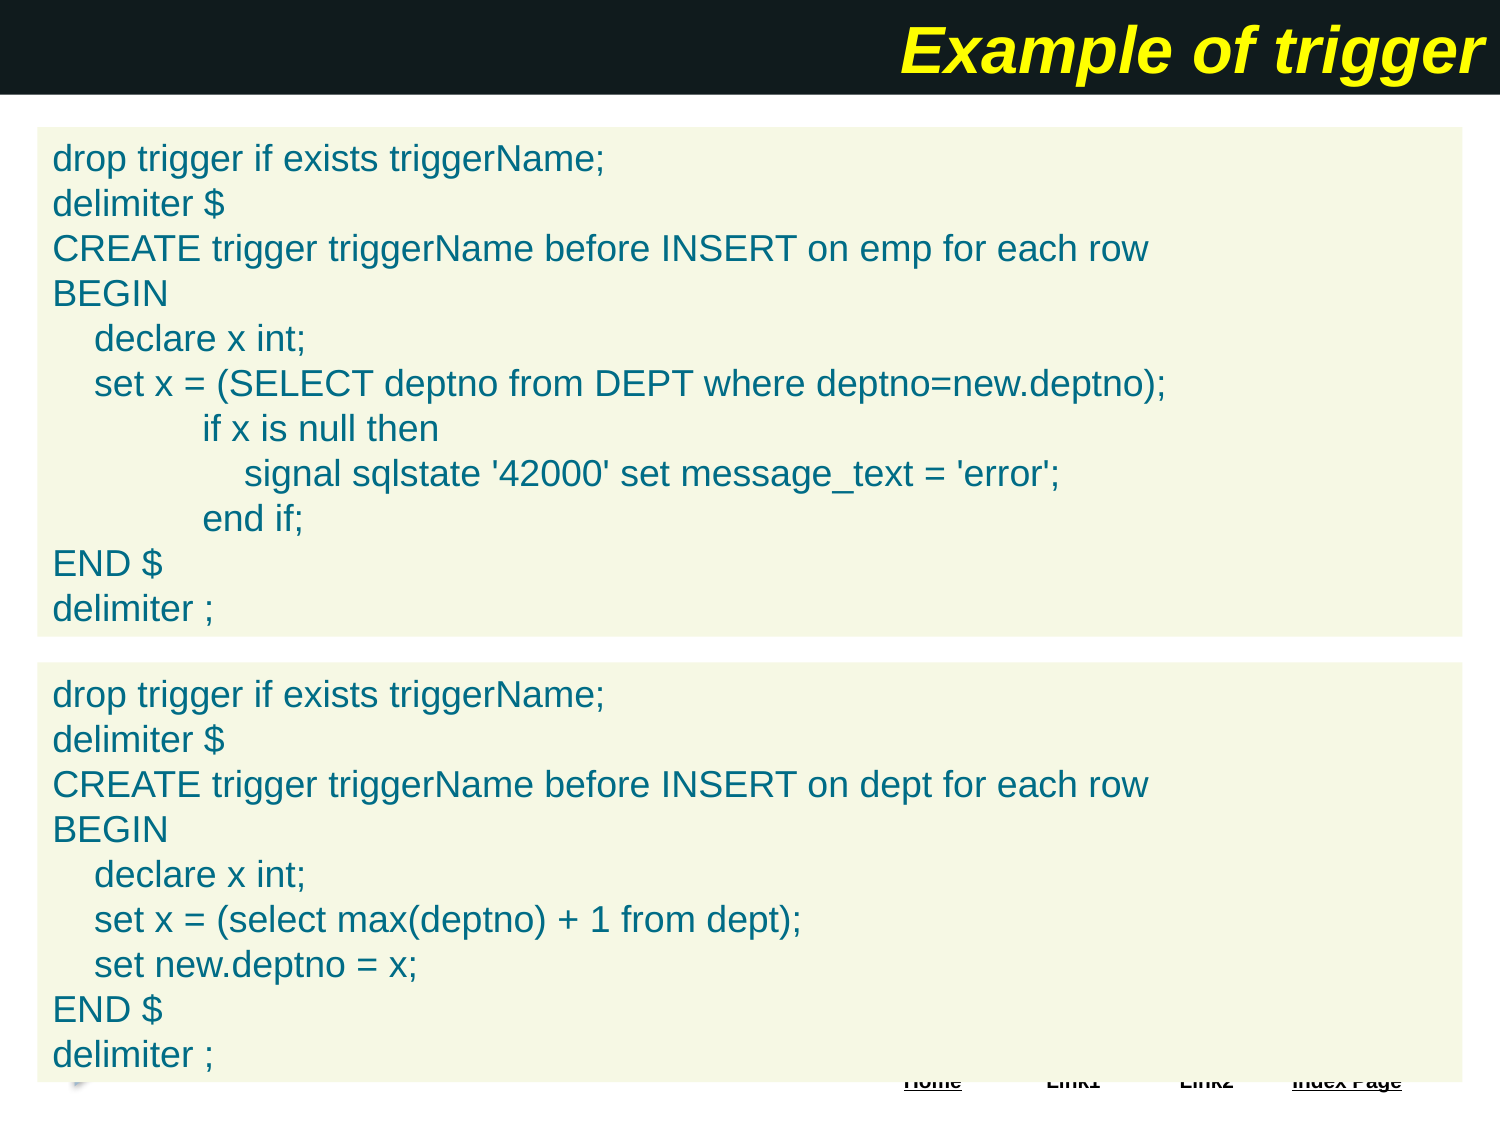

Example of trigger
drop trigger if exists triggerName;
delimiter $
CREATE trigger triggerName before INSERT on emp for each row
BEGIN
    declare x int;
    set x = (SELECT deptno from DEPT where deptno=new.deptno);
	if x is null then
	    signal sqlstate '42000' set message_text = 'error';
	end if;
END $
delimiter ;
drop trigger if exists triggerName;
delimiter $
CREATE trigger triggerName before INSERT on dept for each row
BEGIN
    declare x int;
    set x = (select max(deptno) + 1 from dept);
    set new.deptno = x;
END $
delimiter ;